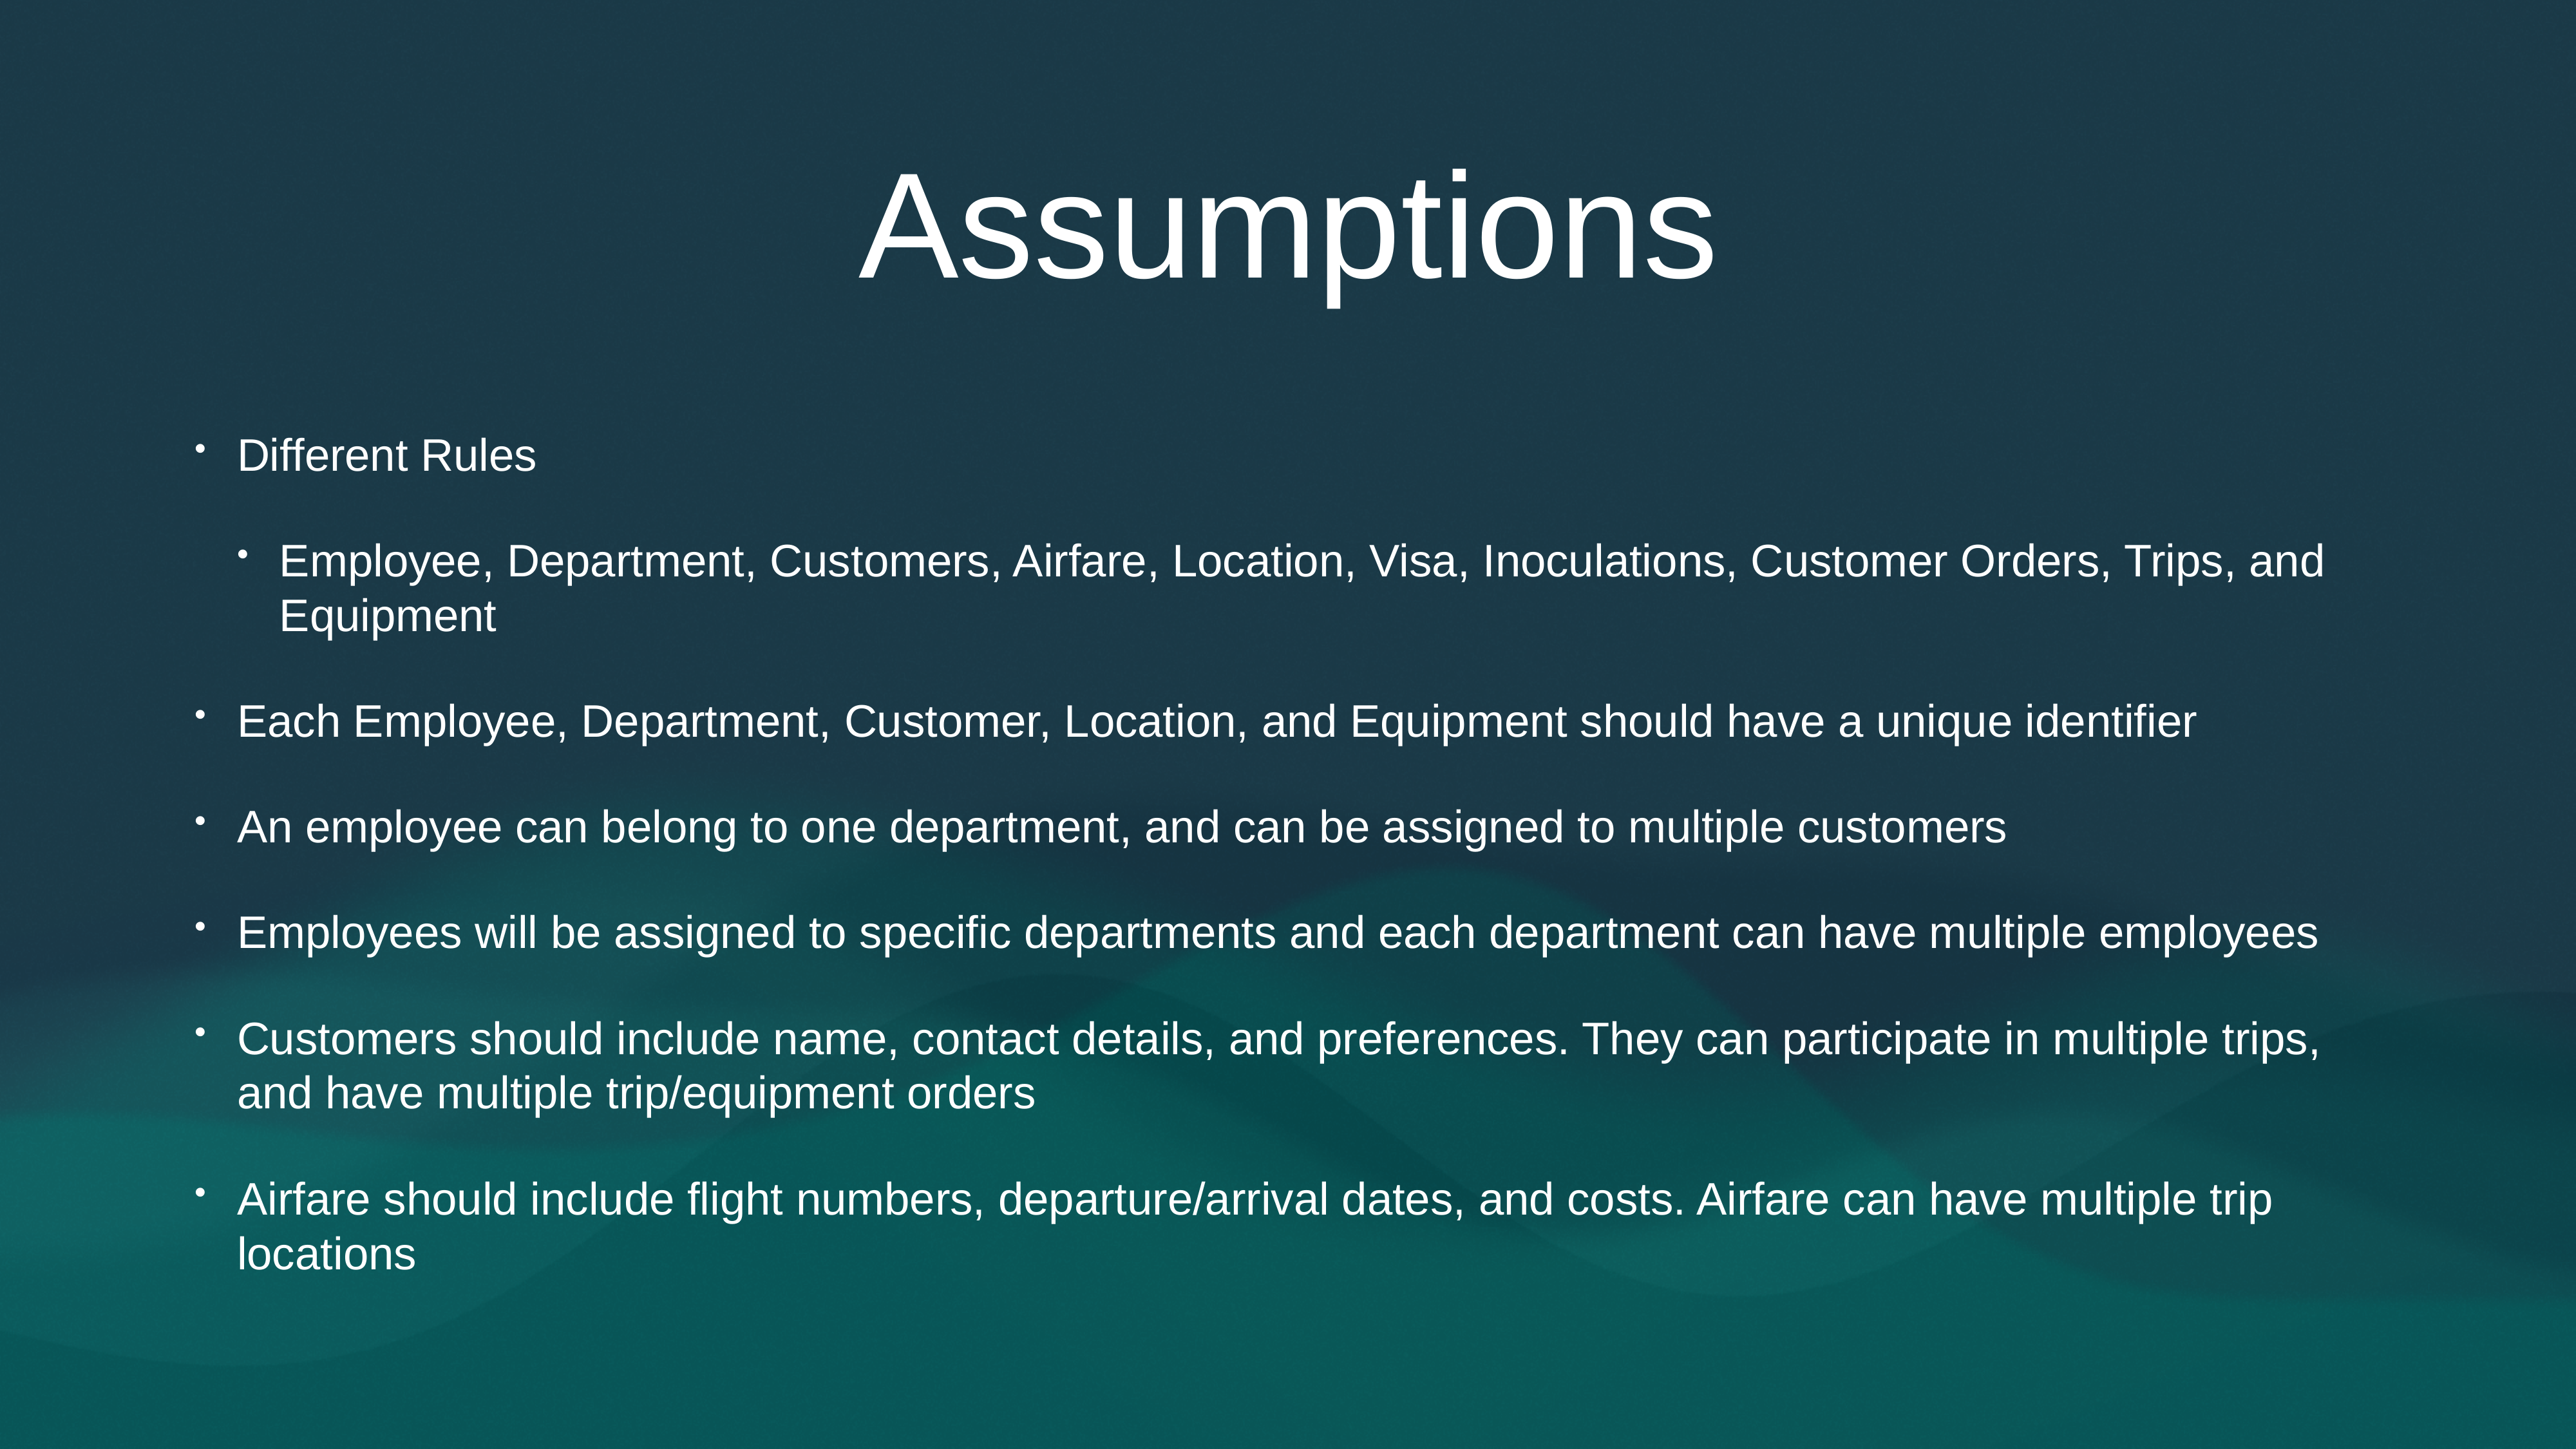

# Assumptions
Different Rules
Employee, Department, Customers, Airfare, Location, Visa, Inoculations, Customer Orders, Trips, and Equipment
Each Employee, Department, Customer, Location, and Equipment should have a unique identifier
An employee can belong to one department, and can be assigned to multiple customers
Employees will be assigned to specific departments and each department can have multiple employees
Customers should include name, contact details, and preferences. They can participate in multiple trips, and have multiple trip/equipment orders
Airfare should include flight numbers, departure/arrival dates, and costs. Airfare can have multiple trip locations